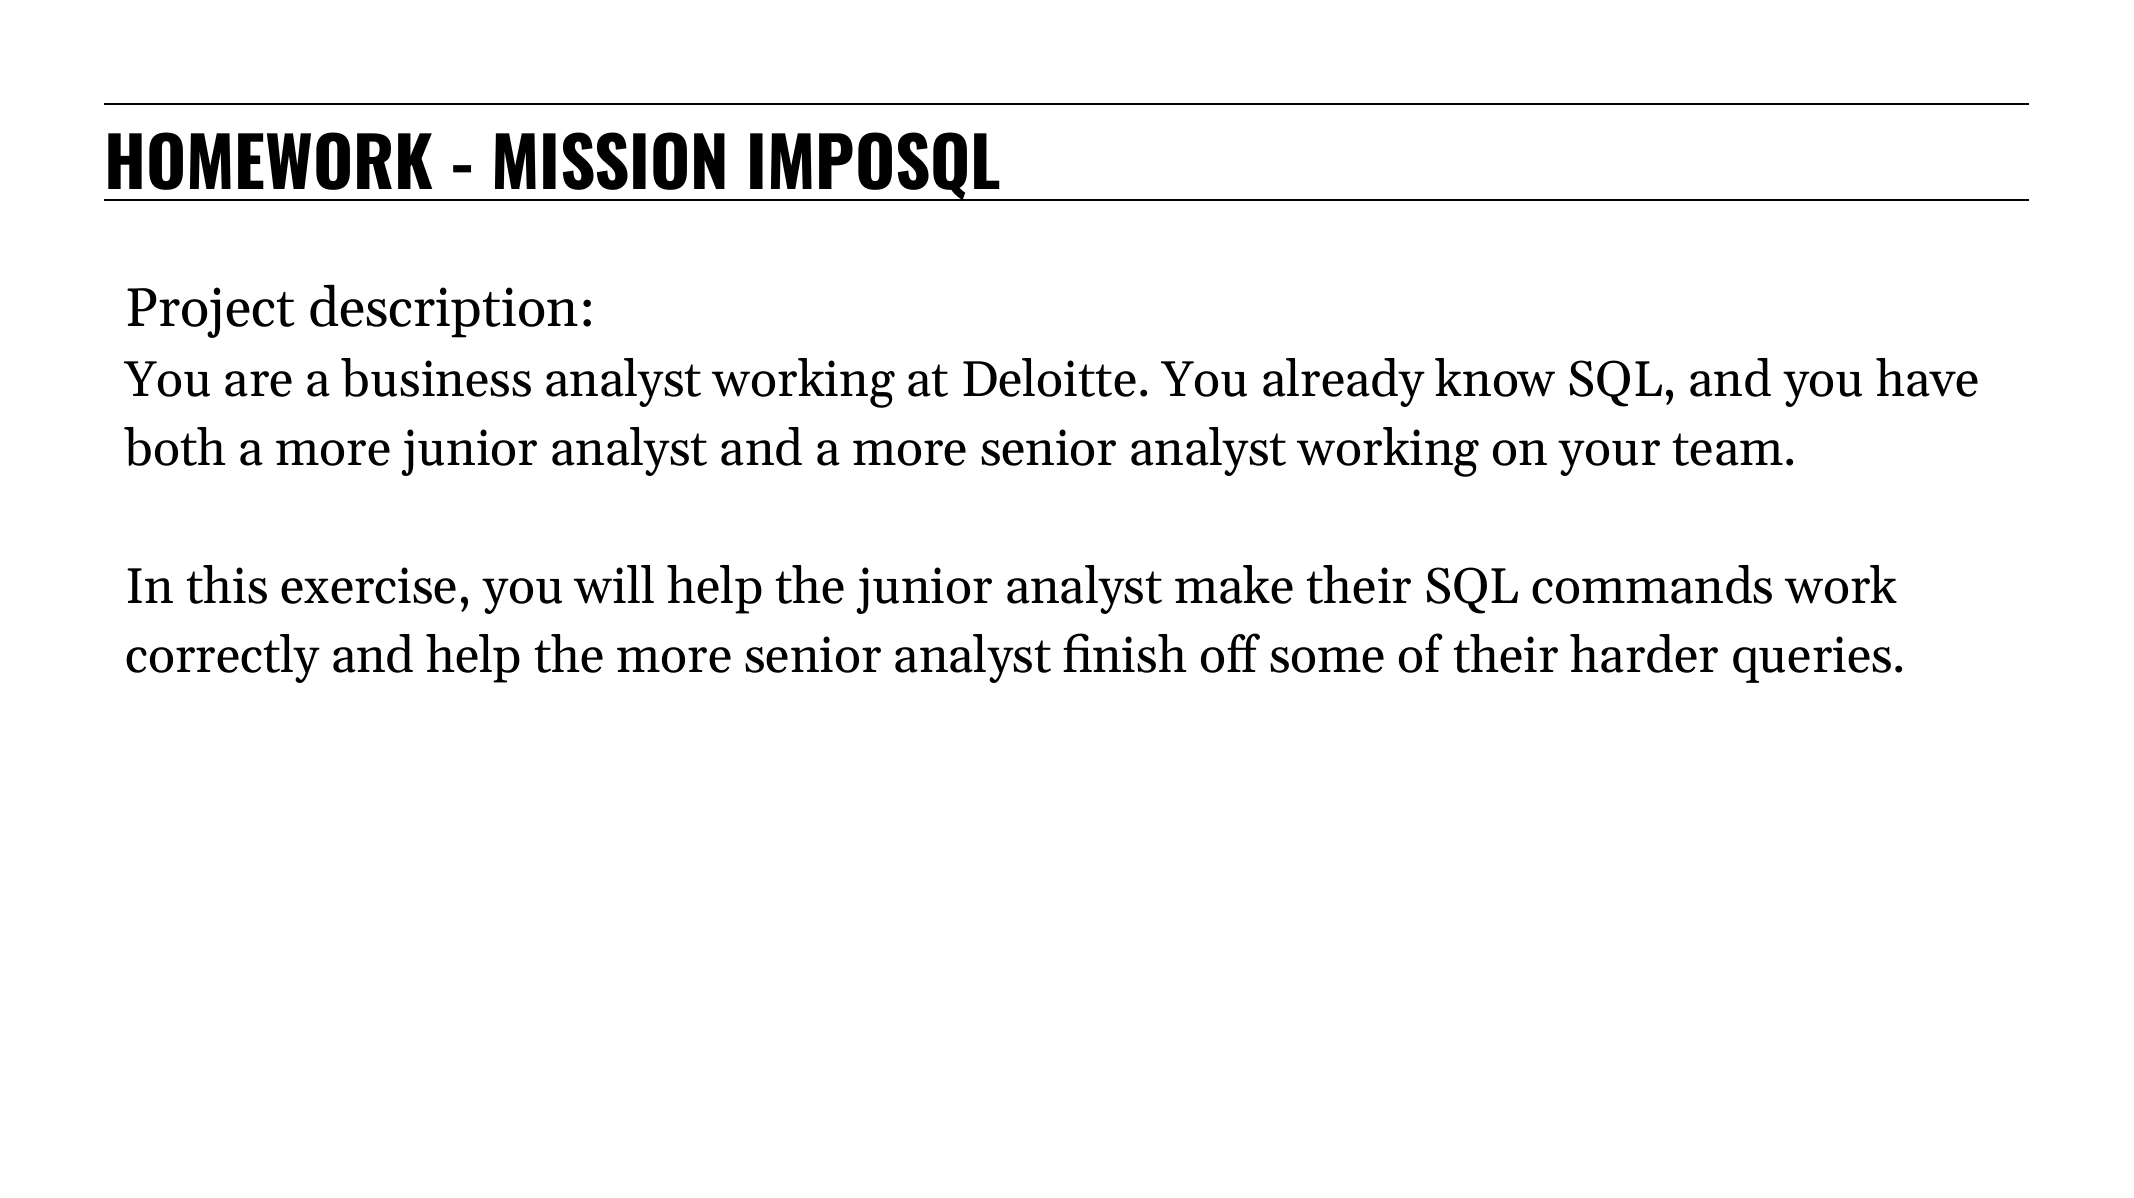

HOMEWORK - MISSION IMPOSQL
Project description:
You are a business analyst working at Deloitte. You already know SQL, and you have both a more junior analyst and a more senior analyst working on your team.

In this exercise, you will help the junior analyst make their SQL commands work correctly and help the more senior analyst finish off some of their harder queries.